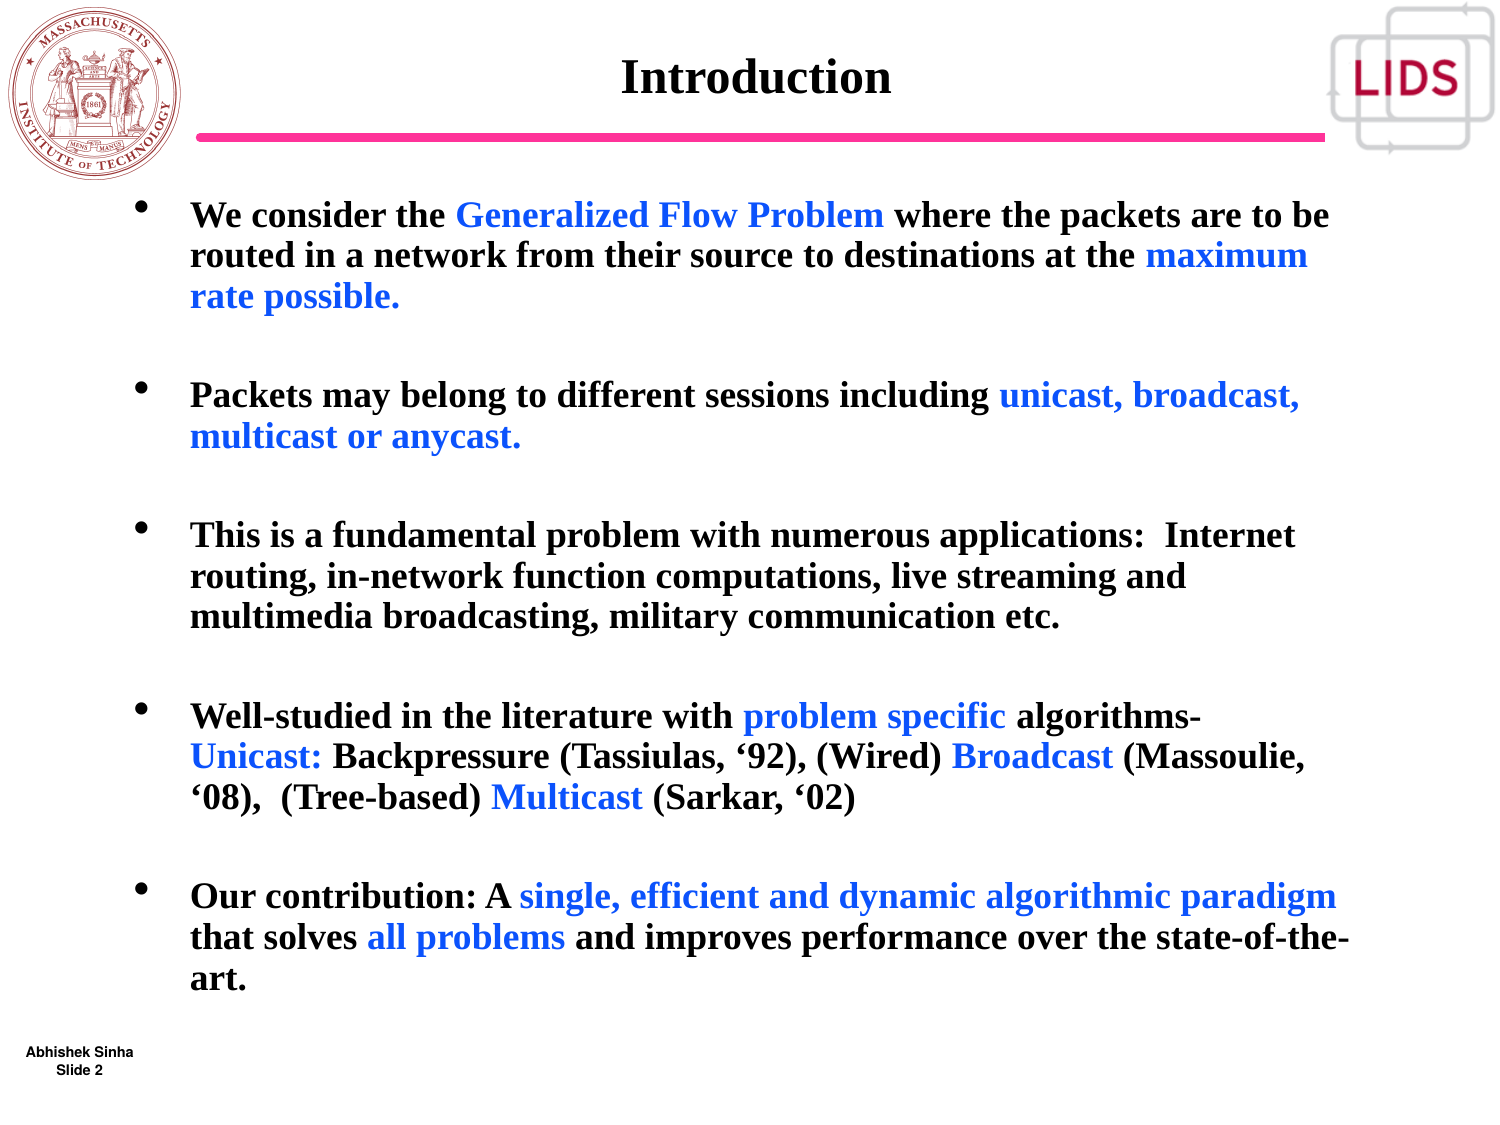

# Introduction
We consider the Generalized Flow Problem where the packets are to be routed in a network from their source to destinations at the maximum rate possible.

Packets may belong to different sessions including unicast, broadcast, multicast or anycast.

This is a fundamental problem with numerous applications:  Internet routing, in-network function computations, live streaming and multimedia broadcasting, military communication etc.

Well-studied in the literature with problem specific algorithms-      Unicast: Backpressure (Tassiulas, ‘92), (Wired) Broadcast (Massoulie, ‘08),  (Tree-based) Multicast (Sarkar, ‘02)

Our contribution: A single, efficient and dynamic algorithmic paradigm that solves all problems and improves performance over the state-of-the-art.